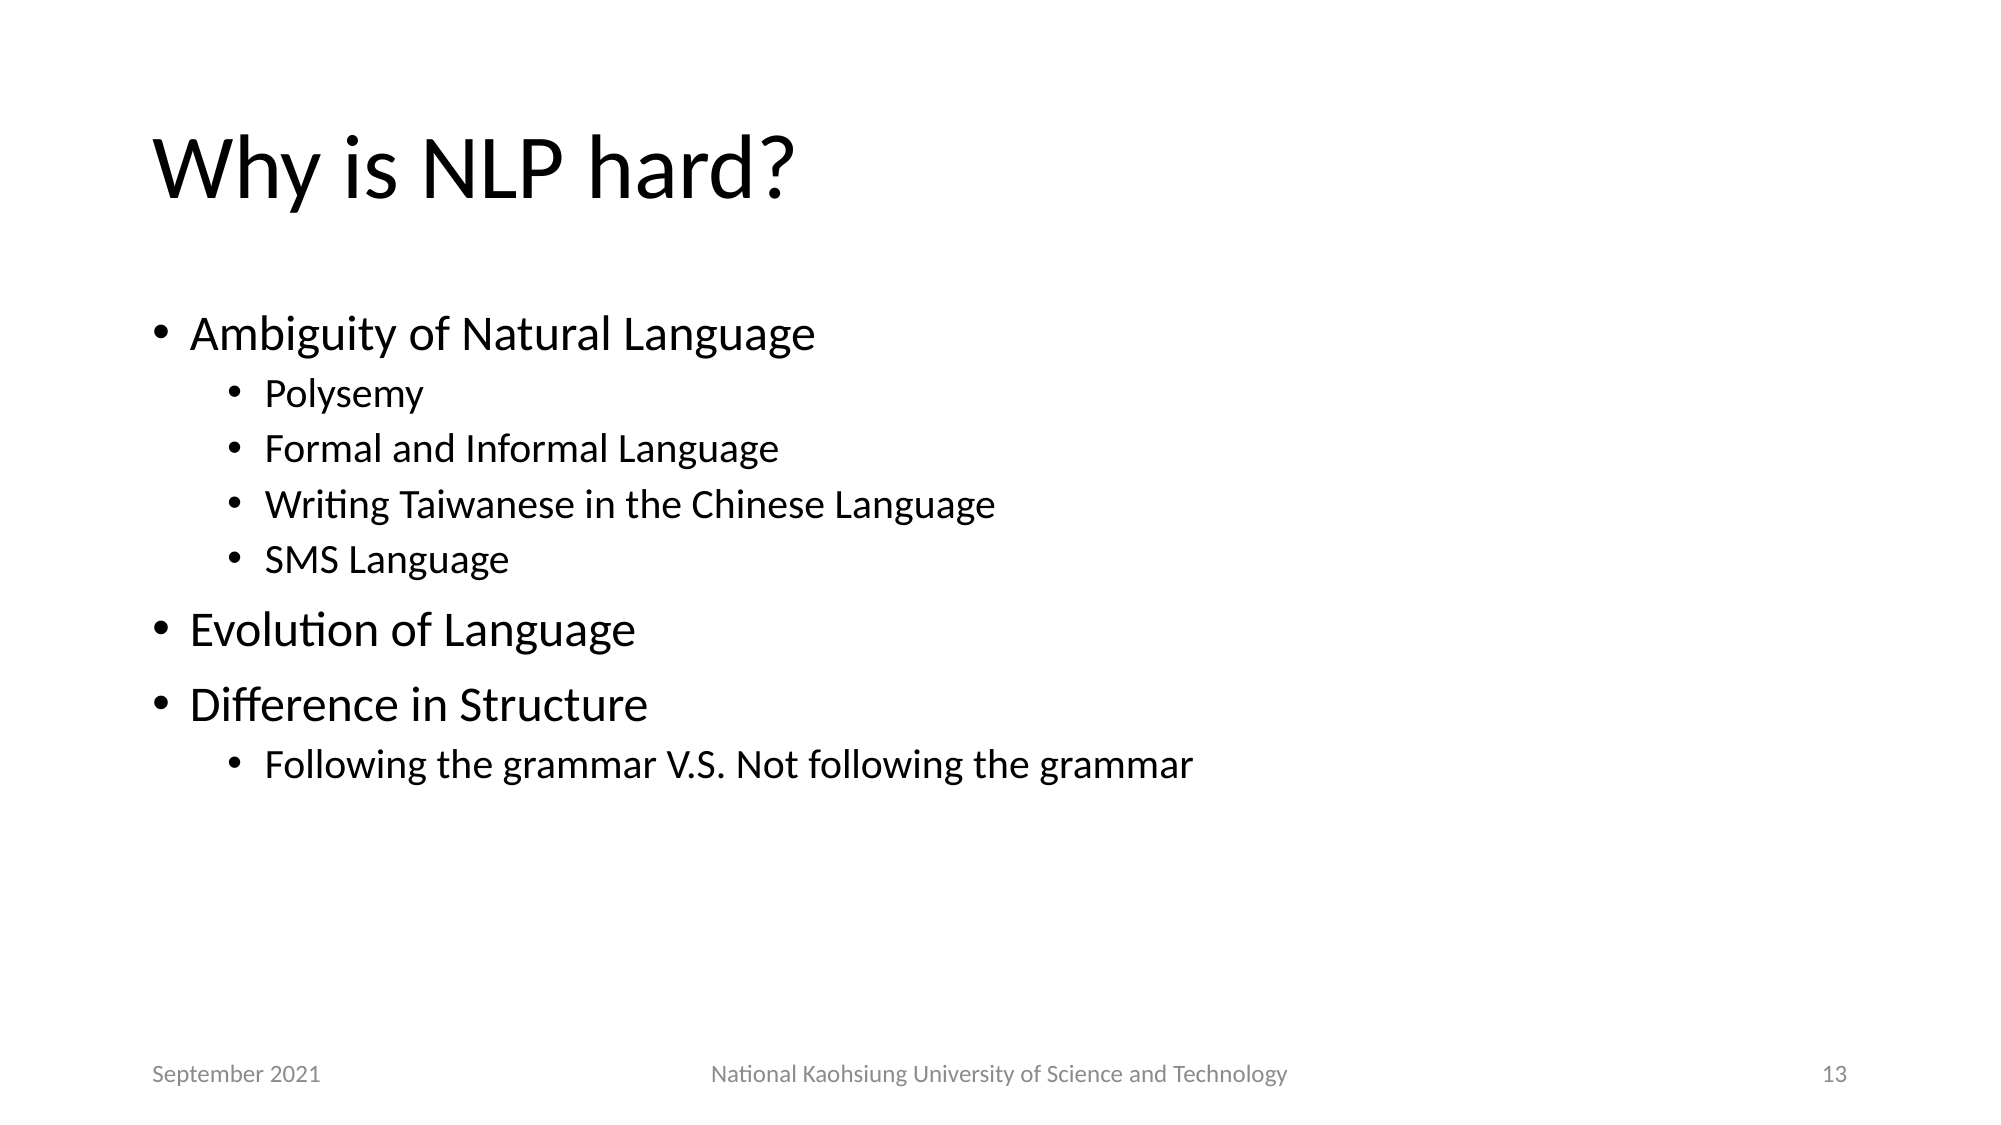

# Why is NLP hard?
Ambiguity of Natural Language
Polysemy
Formal and Informal Language
Writing Taiwanese in the Chinese Language
SMS Language
Evolution of Language
Difference in Structure
Following the grammar V.S. Not following the grammar

September 2021
National Kaohsiung University of Science and Technology
13